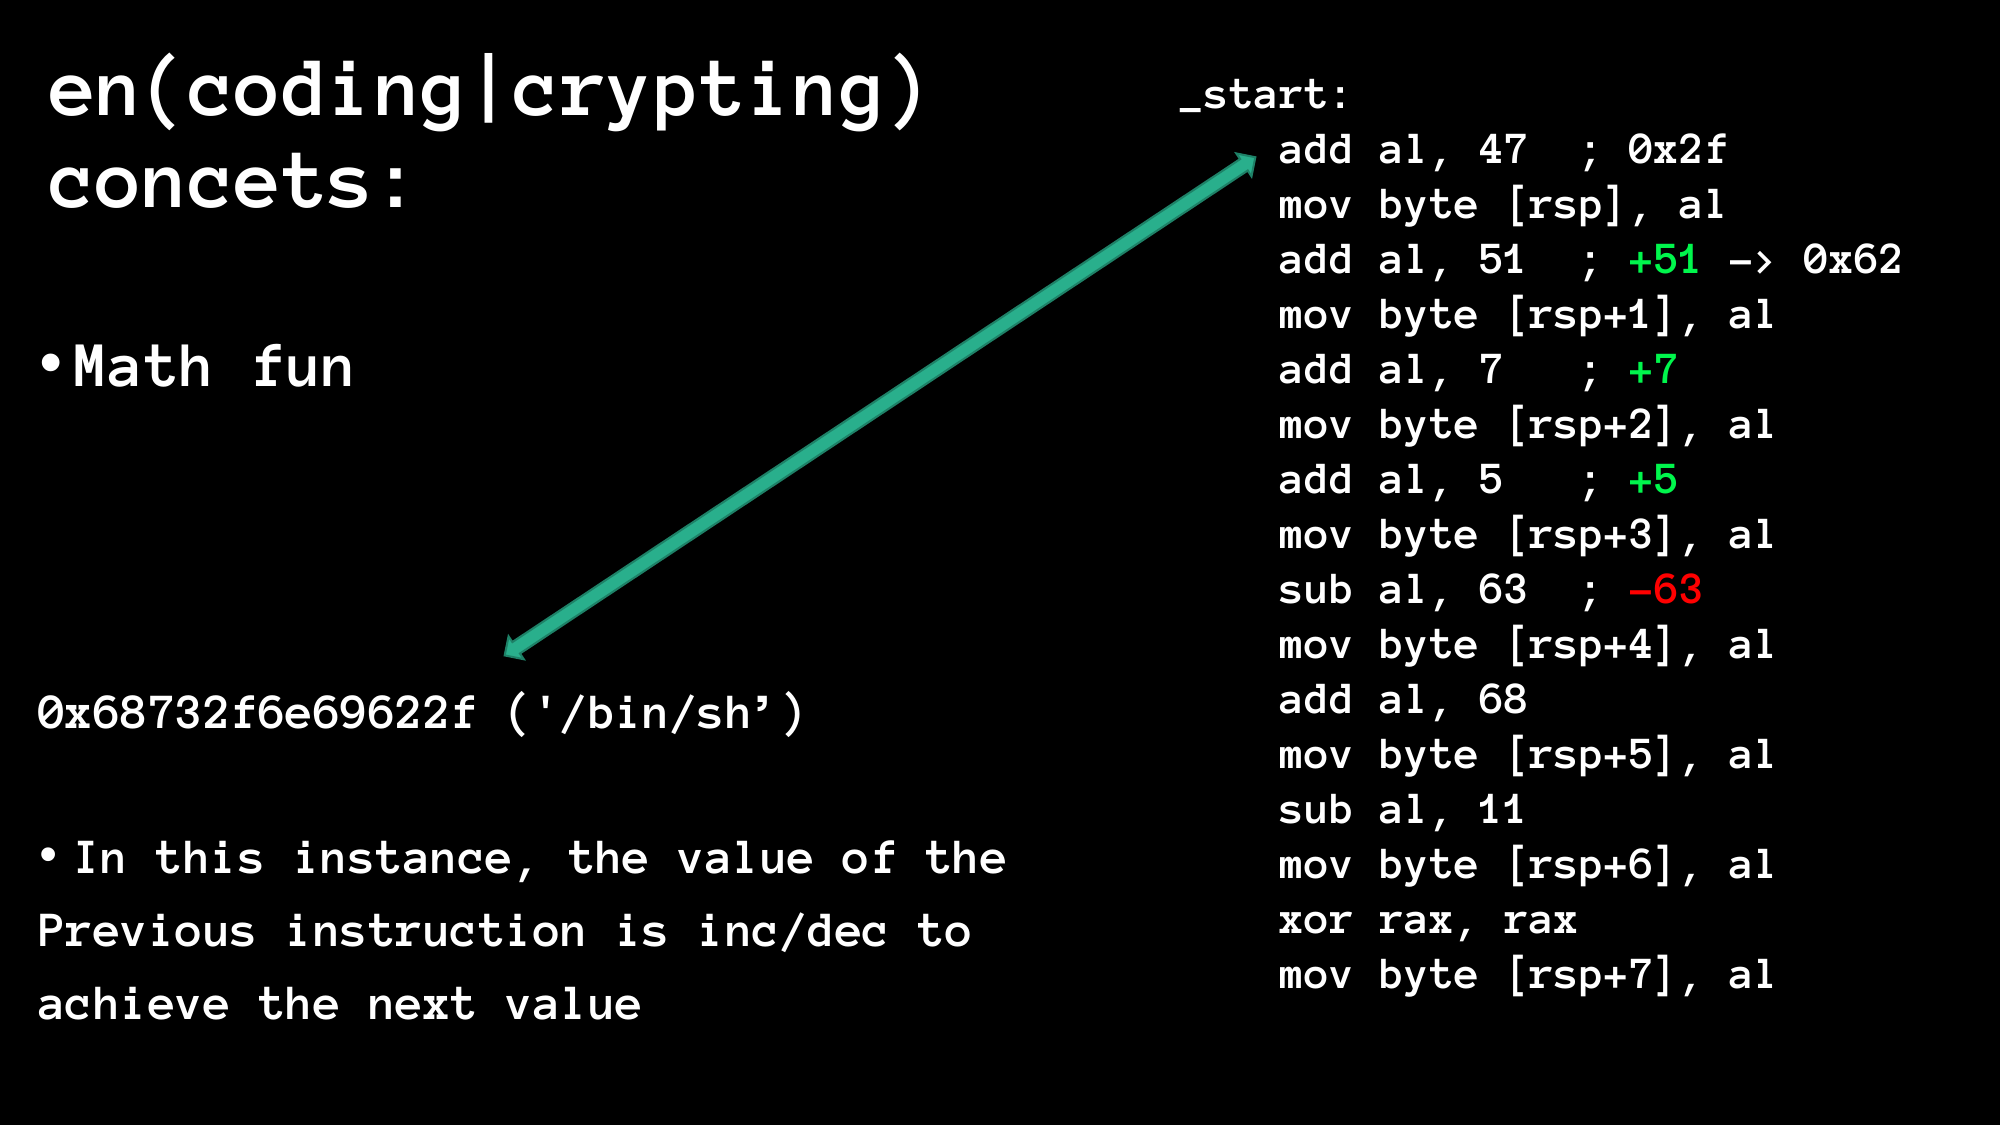

# en(coding|crypting) concets:
    _start:
        add al, 47  ; 0x2f
        mov byte [rsp], al
        add al, 51  ; +51 -> 0x62
        mov byte [rsp+1], al
        add al, 7   ; +7
        mov byte [rsp+2], al
        add al, 5   ; +5
        mov byte [rsp+3], al
        sub al, 63  ; -63
        mov byte [rsp+4], al
        add al, 68
        mov byte [rsp+5], al
        sub al, 11
        mov byte [rsp+6], al
        xor rax, rax
        mov byte [rsp+7], al
Math fun

0x68732f6e69622f ('/bin/sh’)

In this instance, the value of the
Previous instruction is inc/dec to
achieve the next value